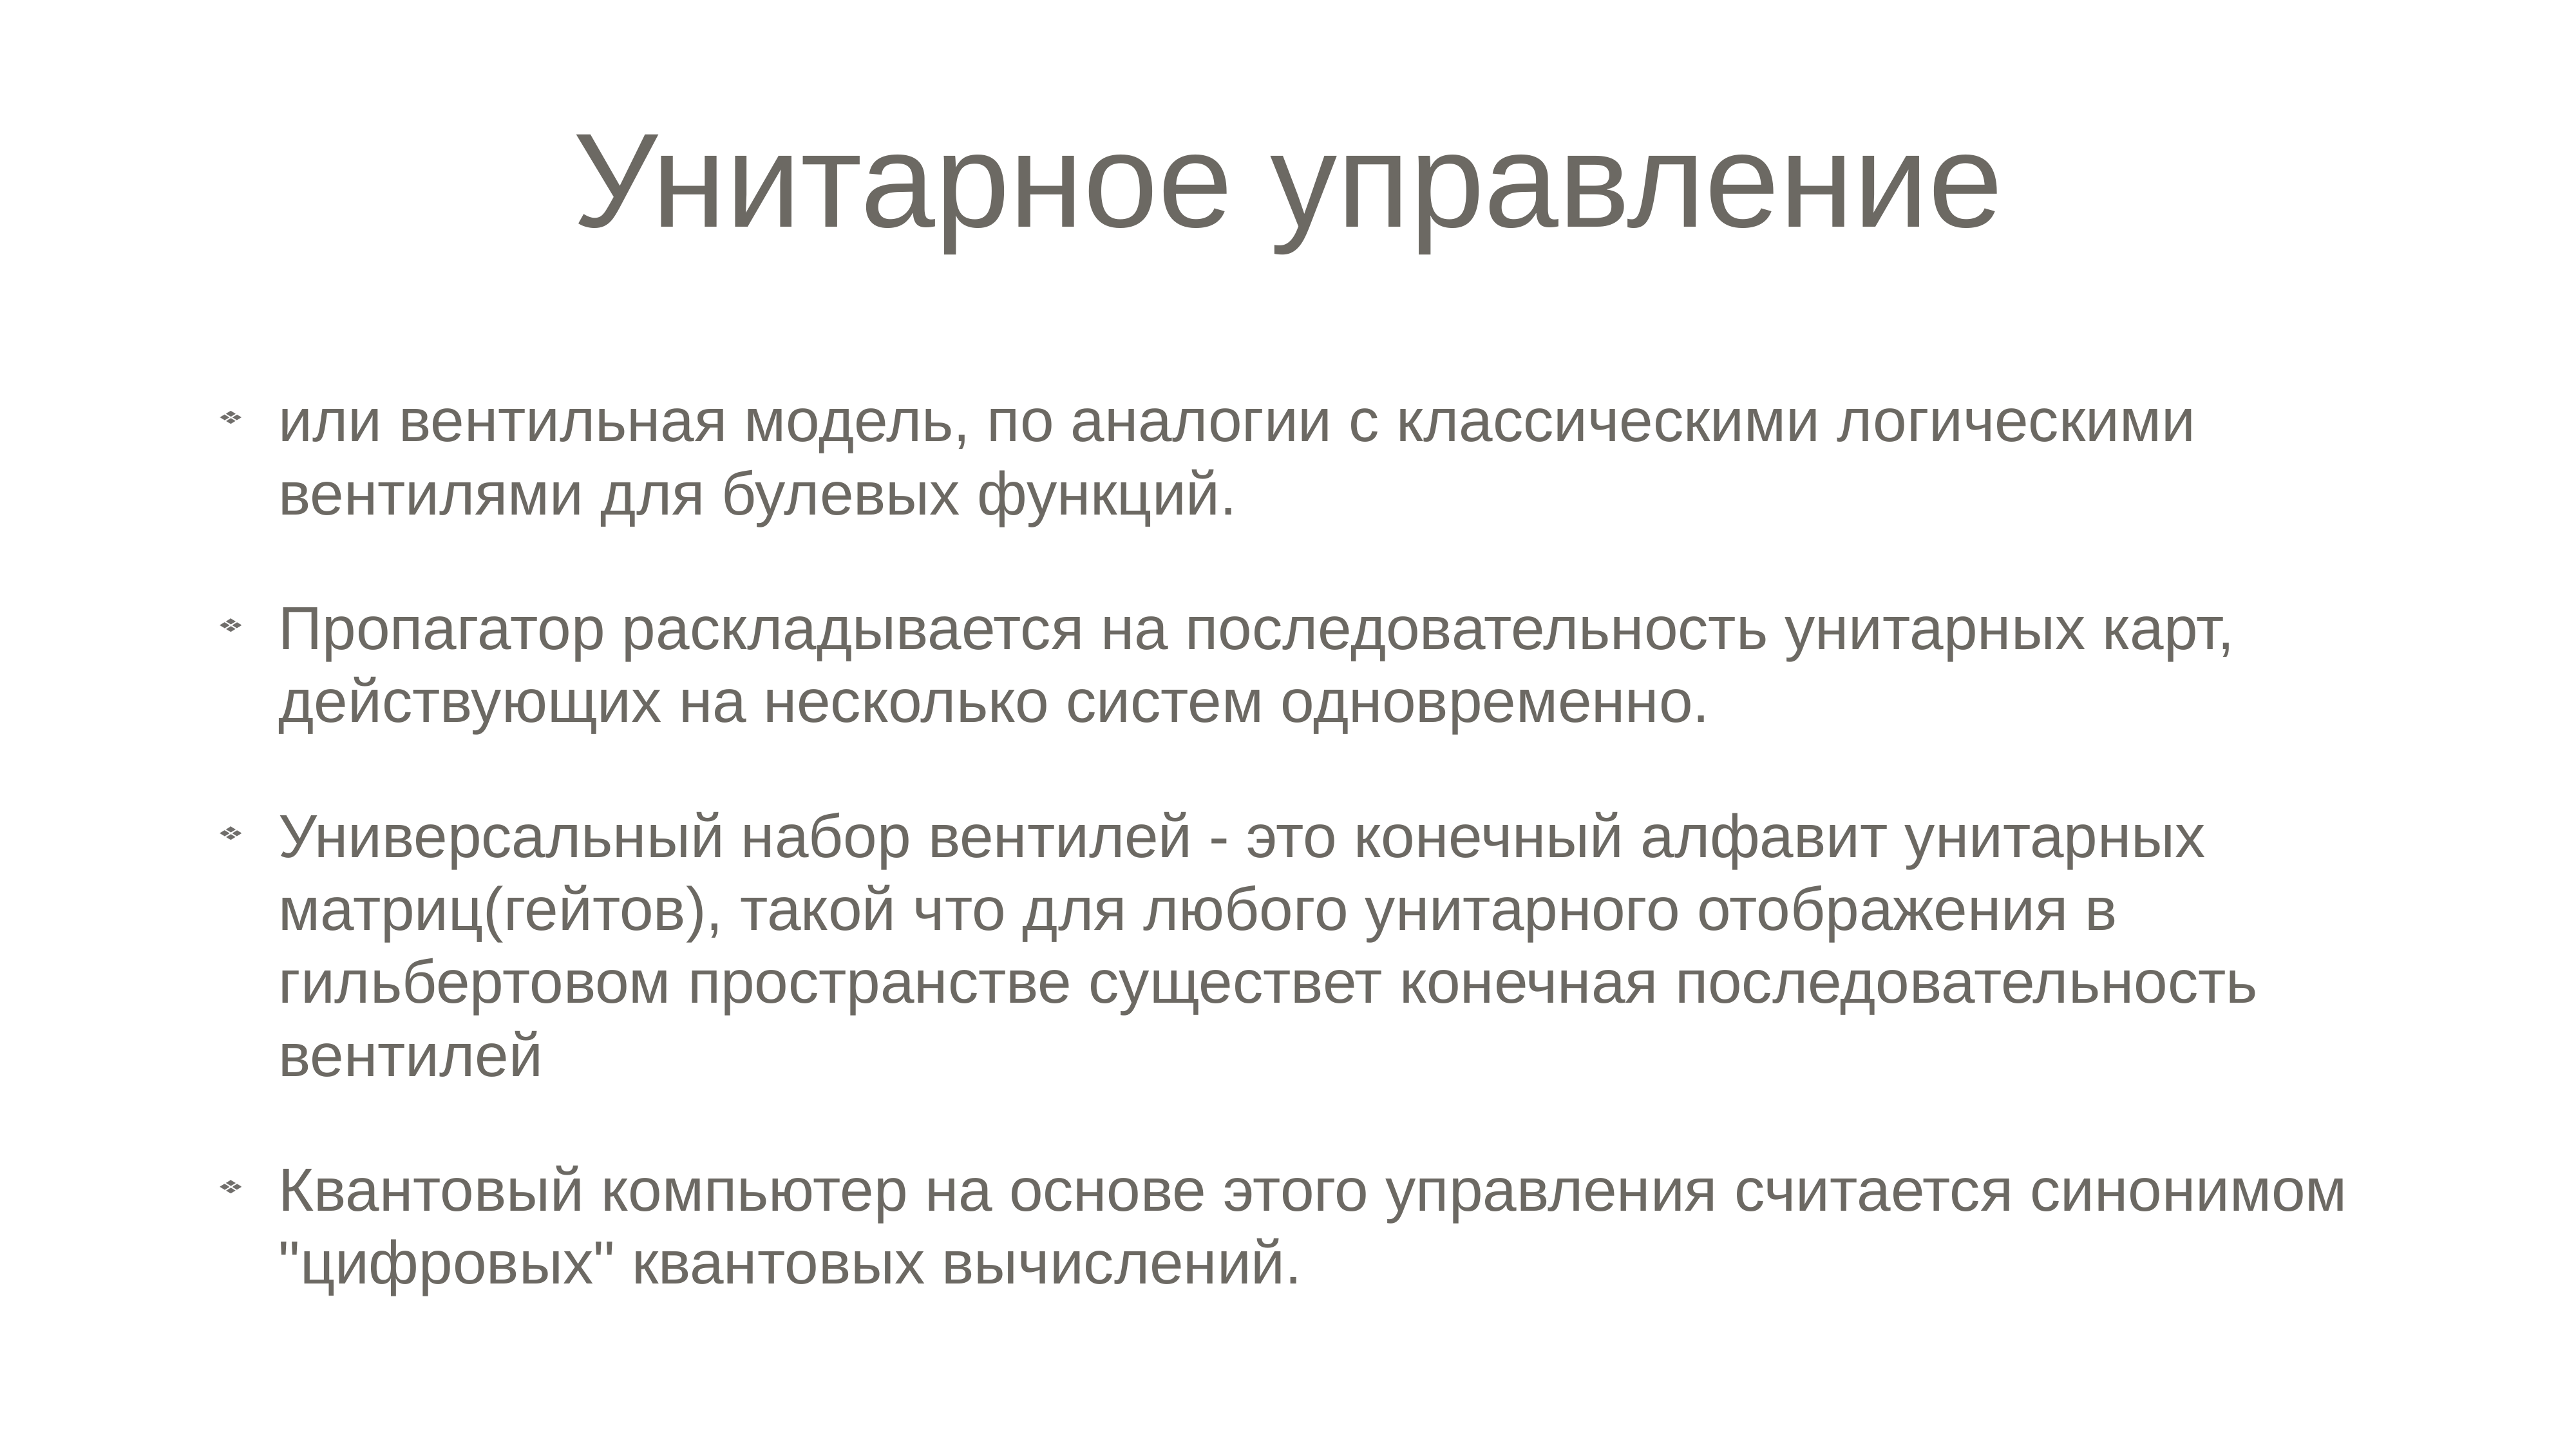

# Унитарное управление
или вентильная модель, по аналогии с классическими логическими вентилями для булевых функций.
Пропагатор раскладывается на последовательность унитарных карт, действующих на несколько систем одновременно.
Универсальный набор вентилей - это конечный алфавит унитарных матриц(гейтов), такой что для любого унитарного отображения в гильбертовом пространстве существет конечная последовательность вентилей
Квантовый компьютер на основе этого управления считается синонимом "цифровых" квантовых вычислений.